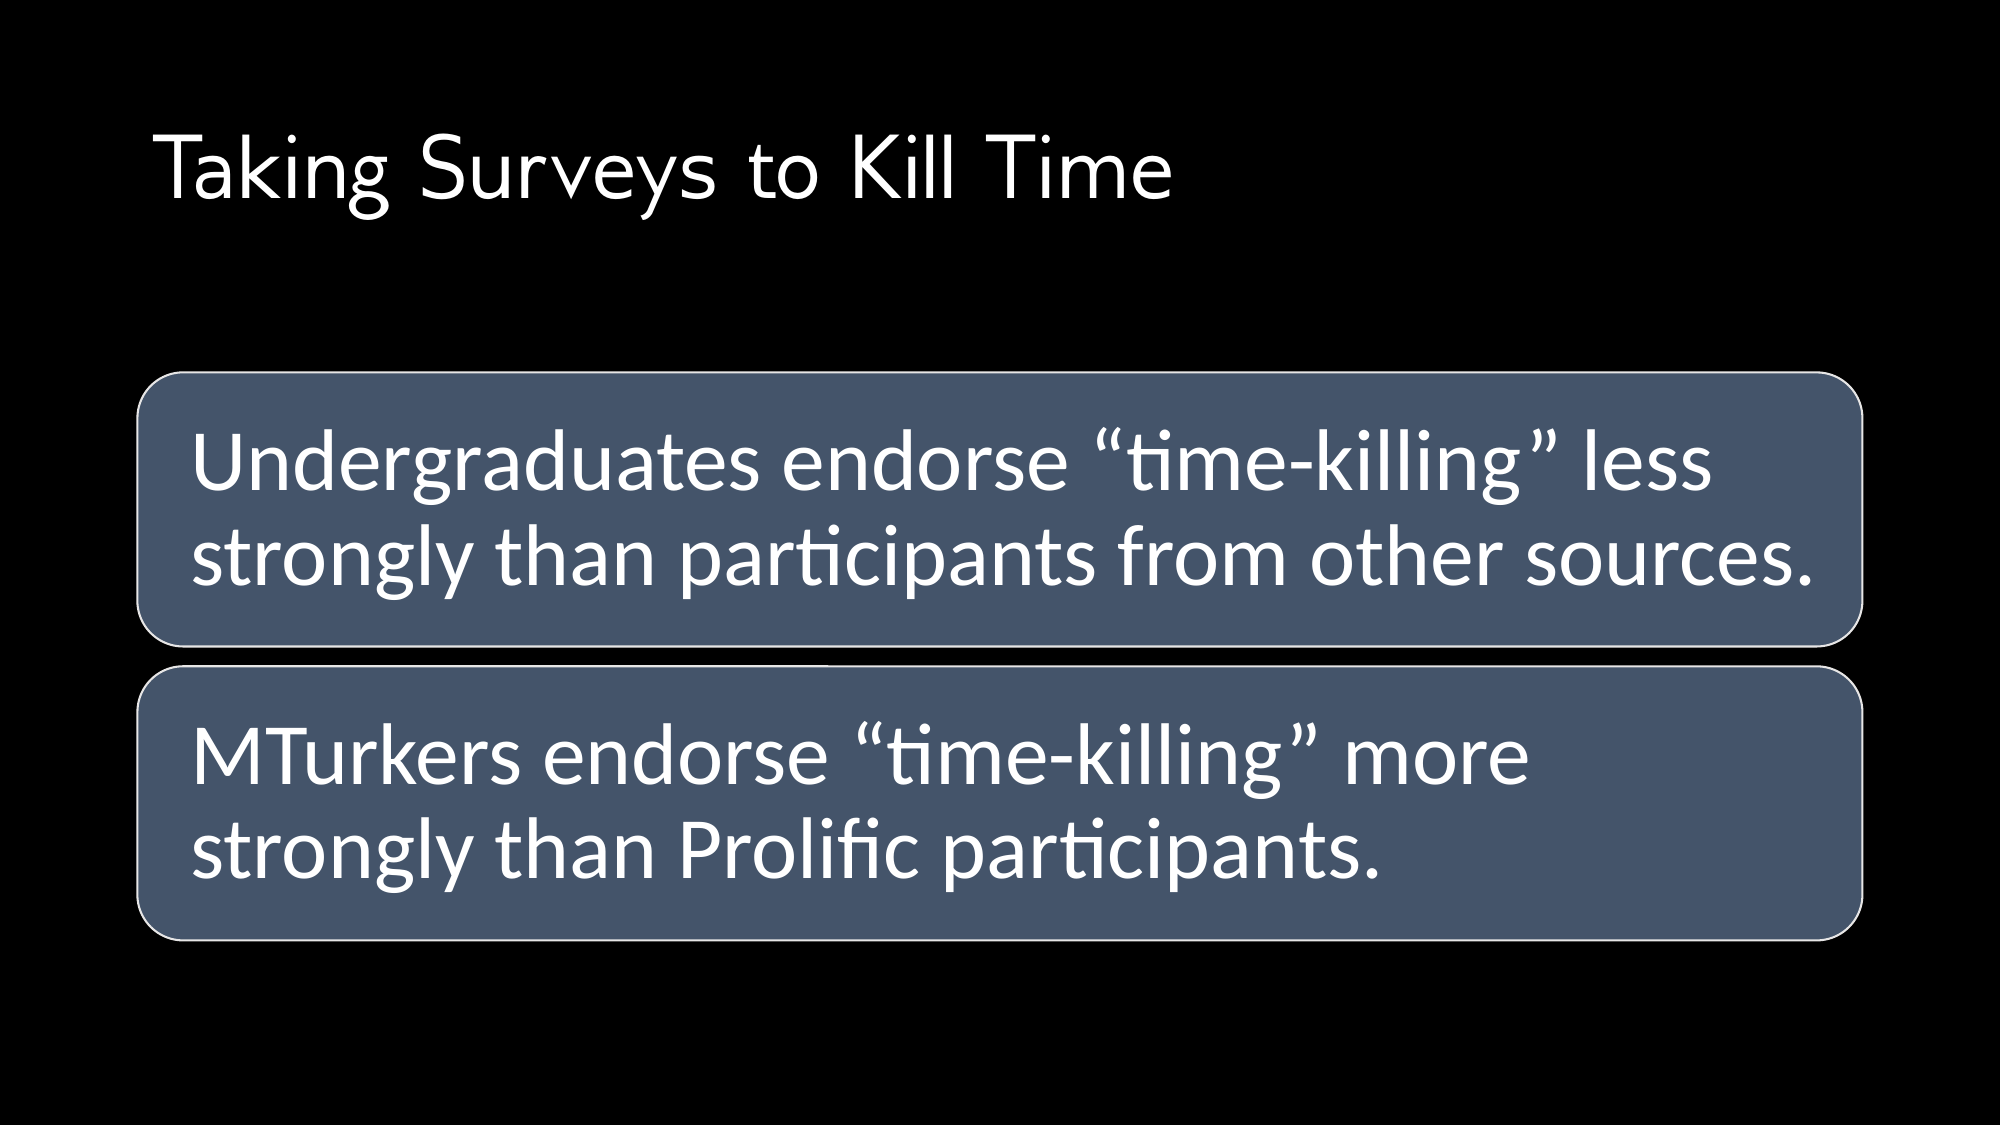

# Taking Surveys to Kill Time
Undergraduates endorse “time-killing” less strongly than participants from other sources.
MTurkers endorse “time-killing” more strongly than Prolific participants.